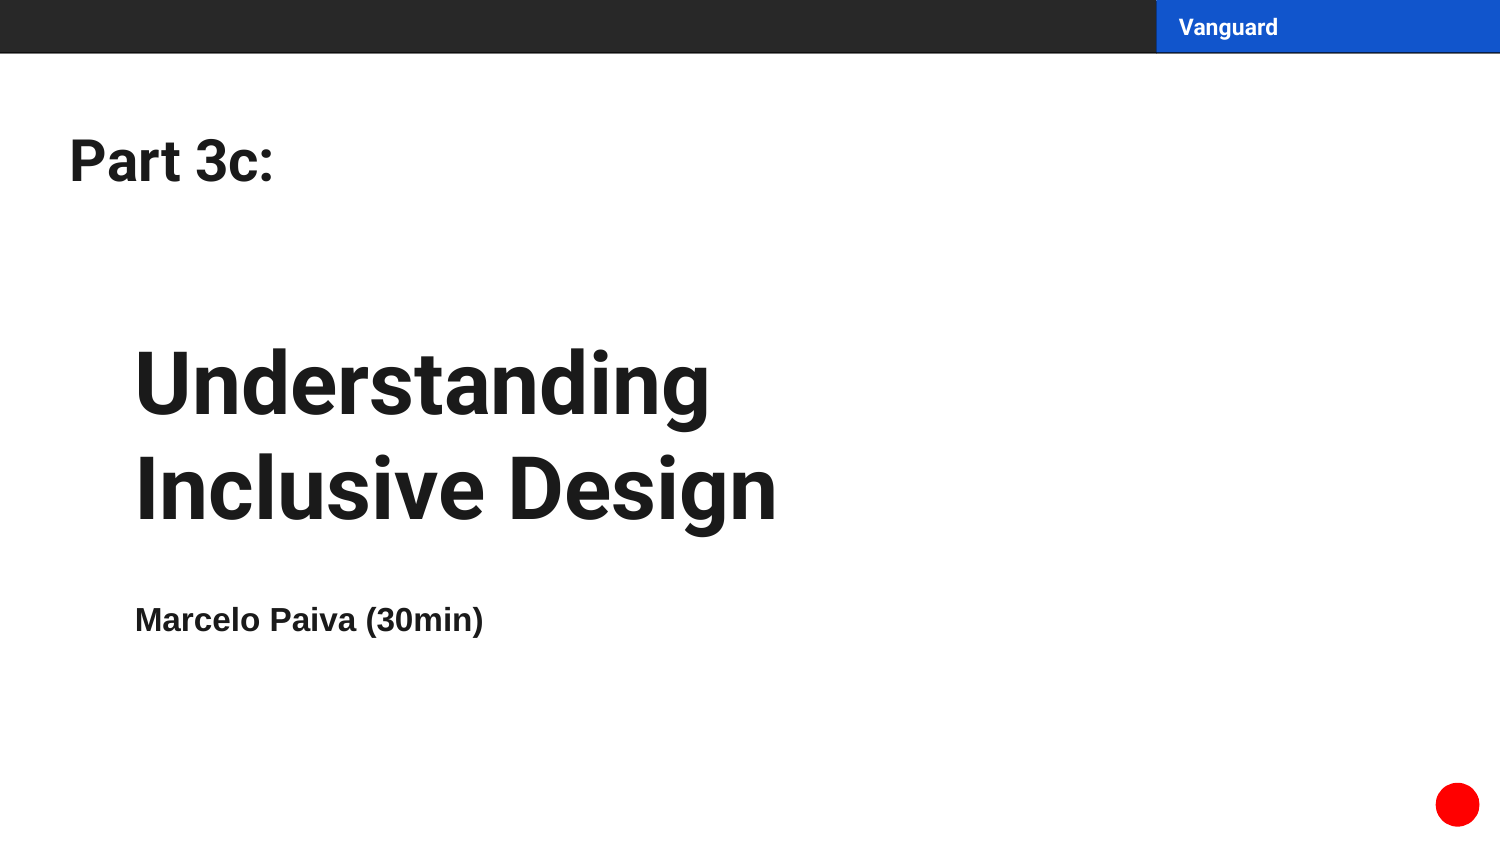

Part 3c:
# Understanding Inclusive Design
Marcelo Paiva (30min)